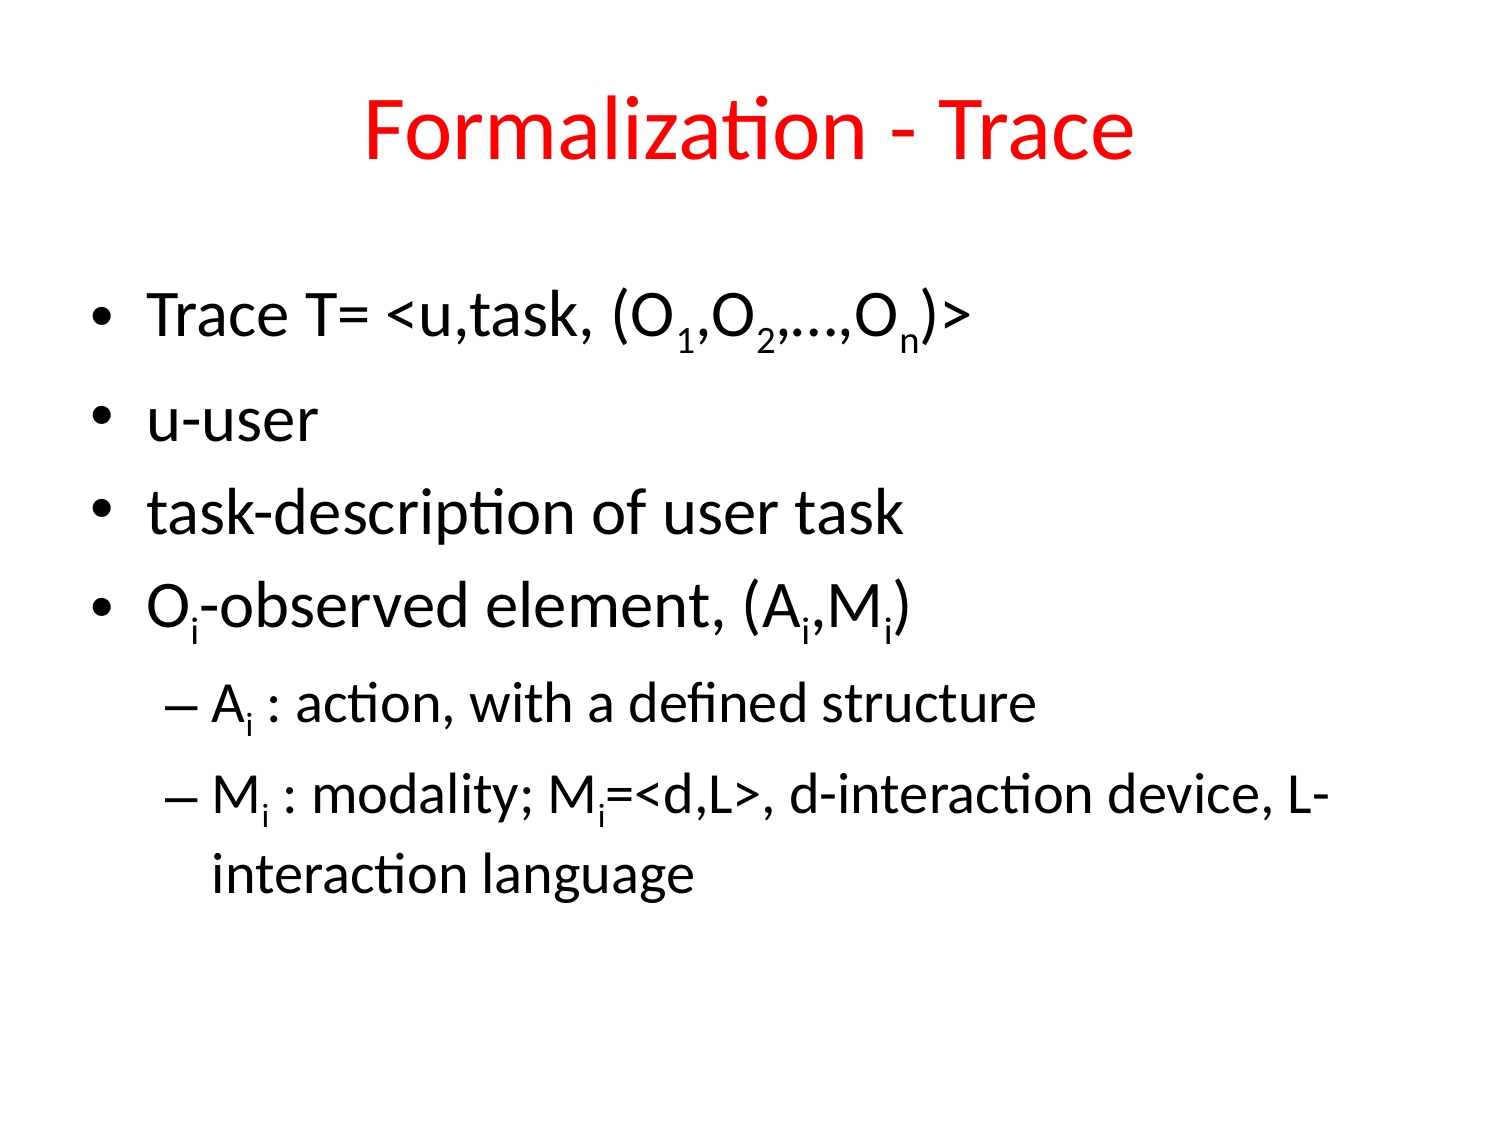

# Formalization - Trace
Trace T= <u,task, (O1,O2,…,On)>
u-user
task-description of user task
Oi-observed element, (Ai,Mi)
Ai : action, with a defined structure
Mi : modality; Mi=<d,L>, d-interaction device, L-interaction language